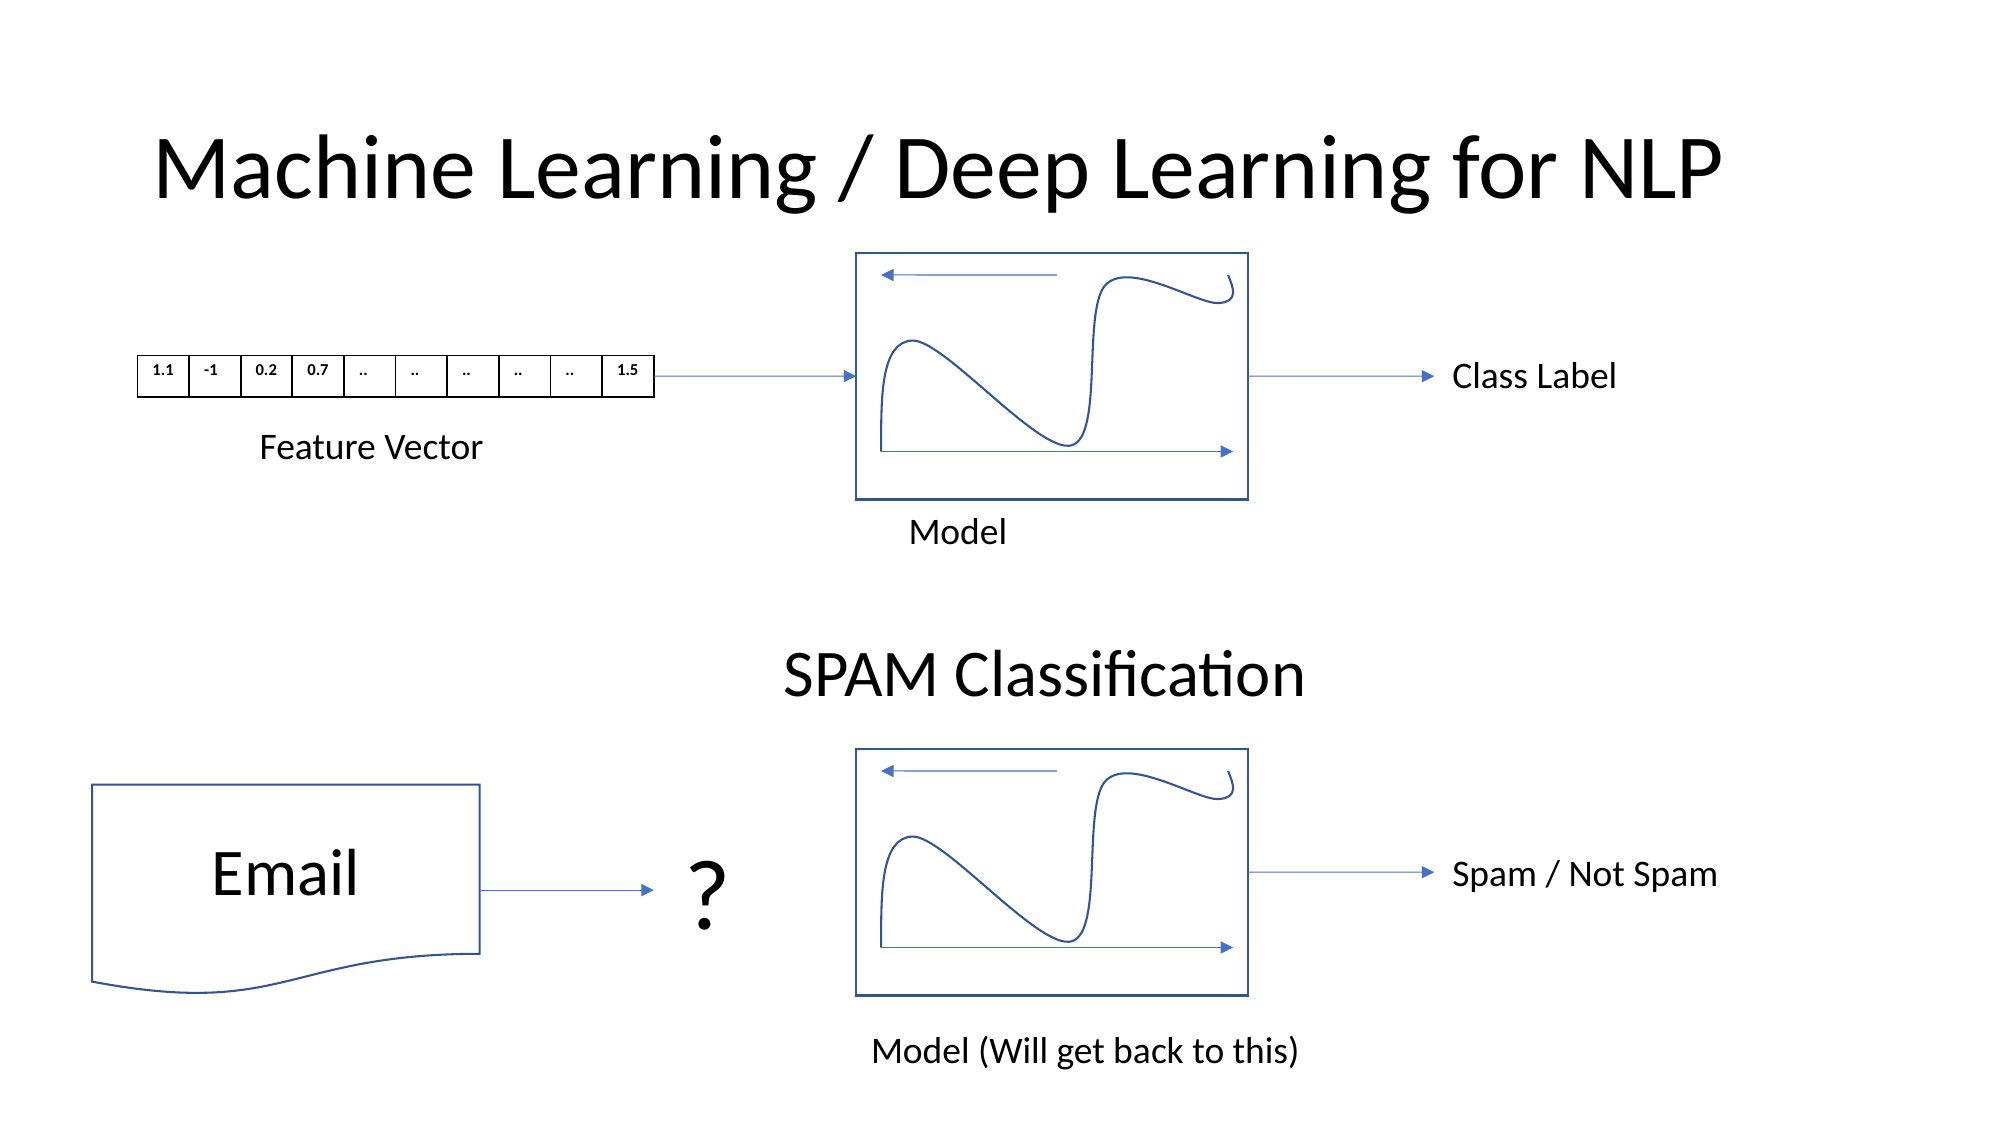

# Machine Learning / Deep Learning for NLP

Class Label
| 1.1 | -1 | 0.2 | 0.7 | .. | .. | .. | .. | .. | 1.5 |
| --- | --- | --- | --- | --- | --- | --- | --- | --- | --- |
Feature Vector
Model
SPAM Classification

Email
?
Spam / Not Spam
Model (Will get back to this)